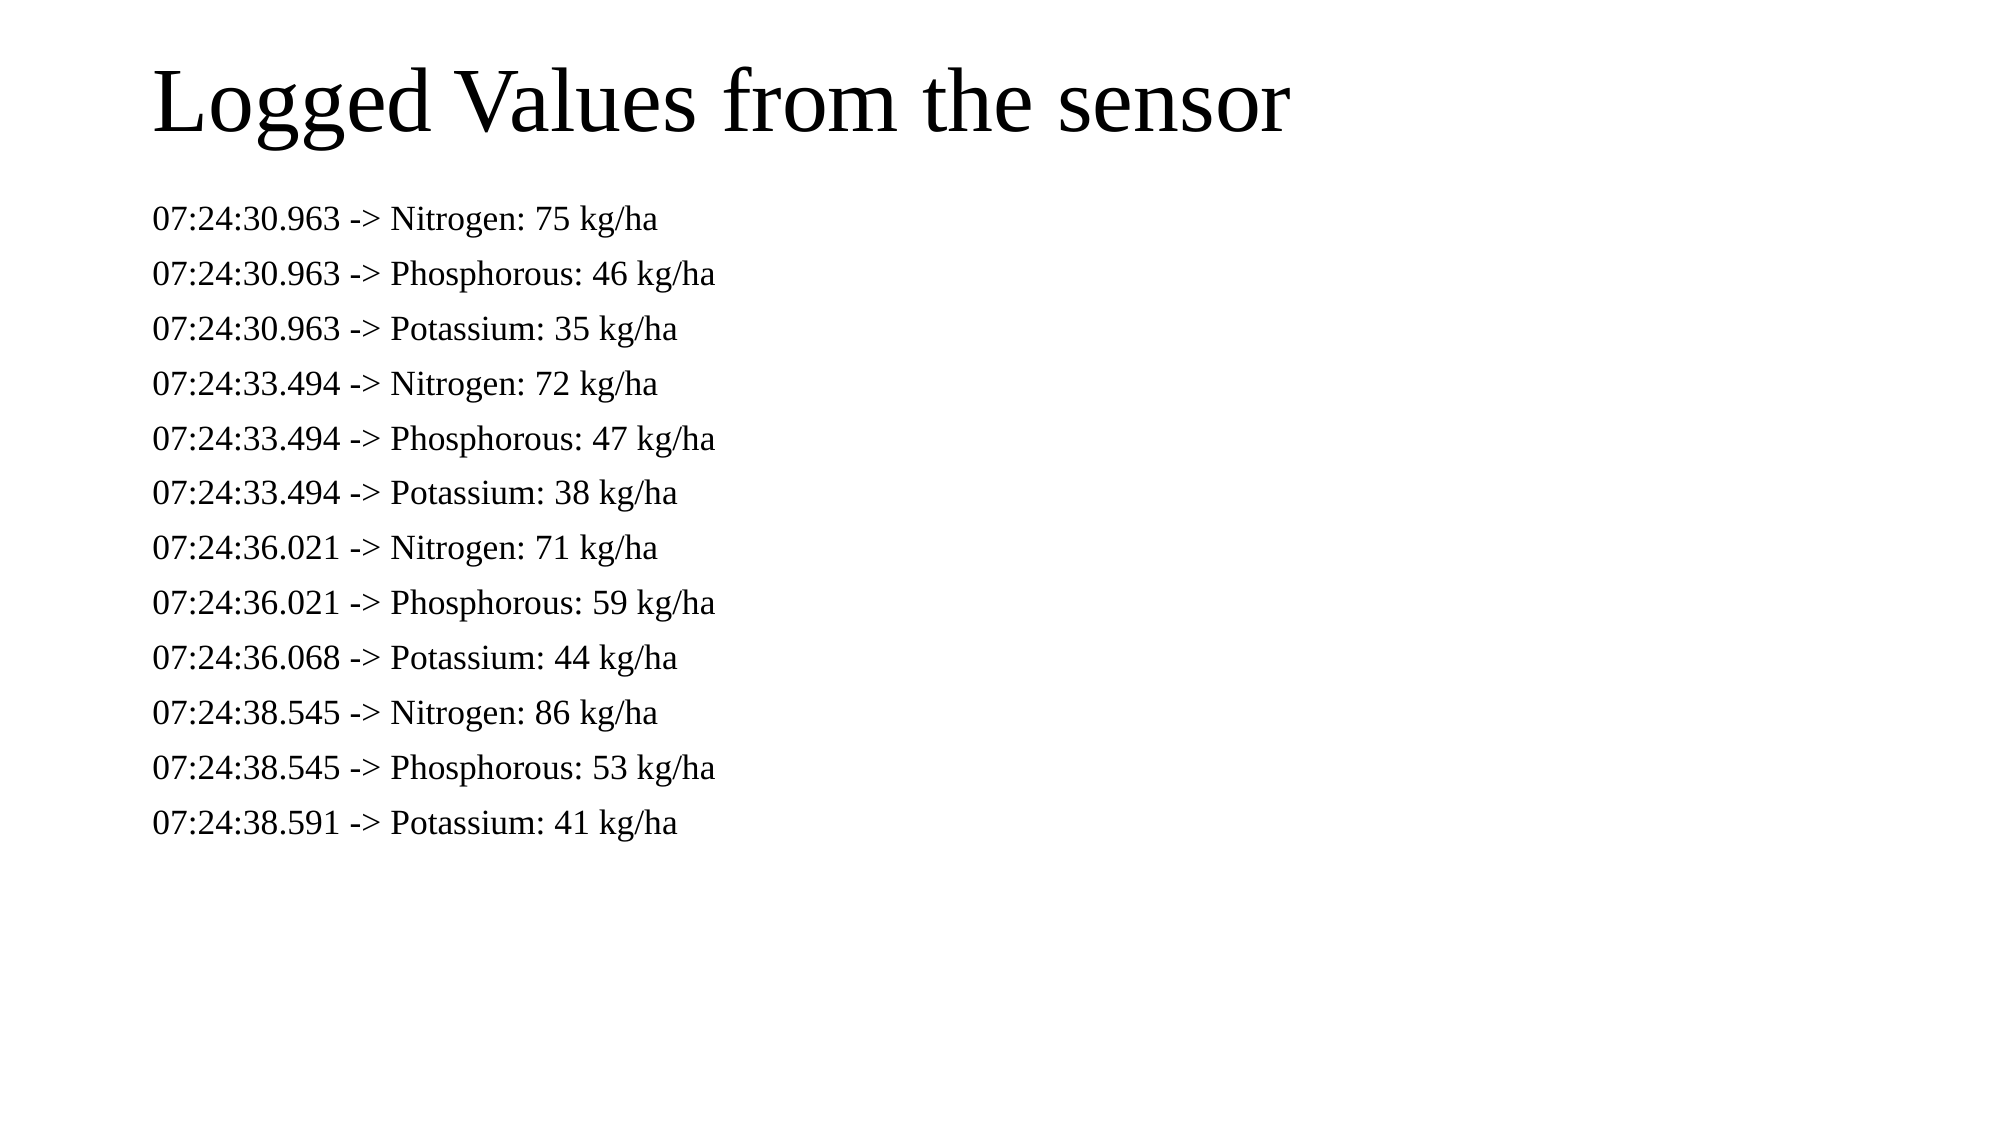

# Logged Values from the sensor
07:24:30.963 -> Nitrogen: 75 kg/ha
07:24:30.963 -> Phosphorous: 46 kg/ha
07:24:30.963 -> Potassium: 35 kg/ha
07:24:33.494 -> Nitrogen: 72 kg/ha
07:24:33.494 -> Phosphorous: 47 kg/ha
07:24:33.494 -> Potassium: 38 kg/ha
07:24:36.021 -> Nitrogen: 71 kg/ha
07:24:36.021 -> Phosphorous: 59 kg/ha
07:24:36.068 -> Potassium: 44 kg/ha
07:24:38.545 -> Nitrogen: 86 kg/ha
07:24:38.545 -> Phosphorous: 53 kg/ha
07:24:38.591 -> Potassium: 41 kg/ha